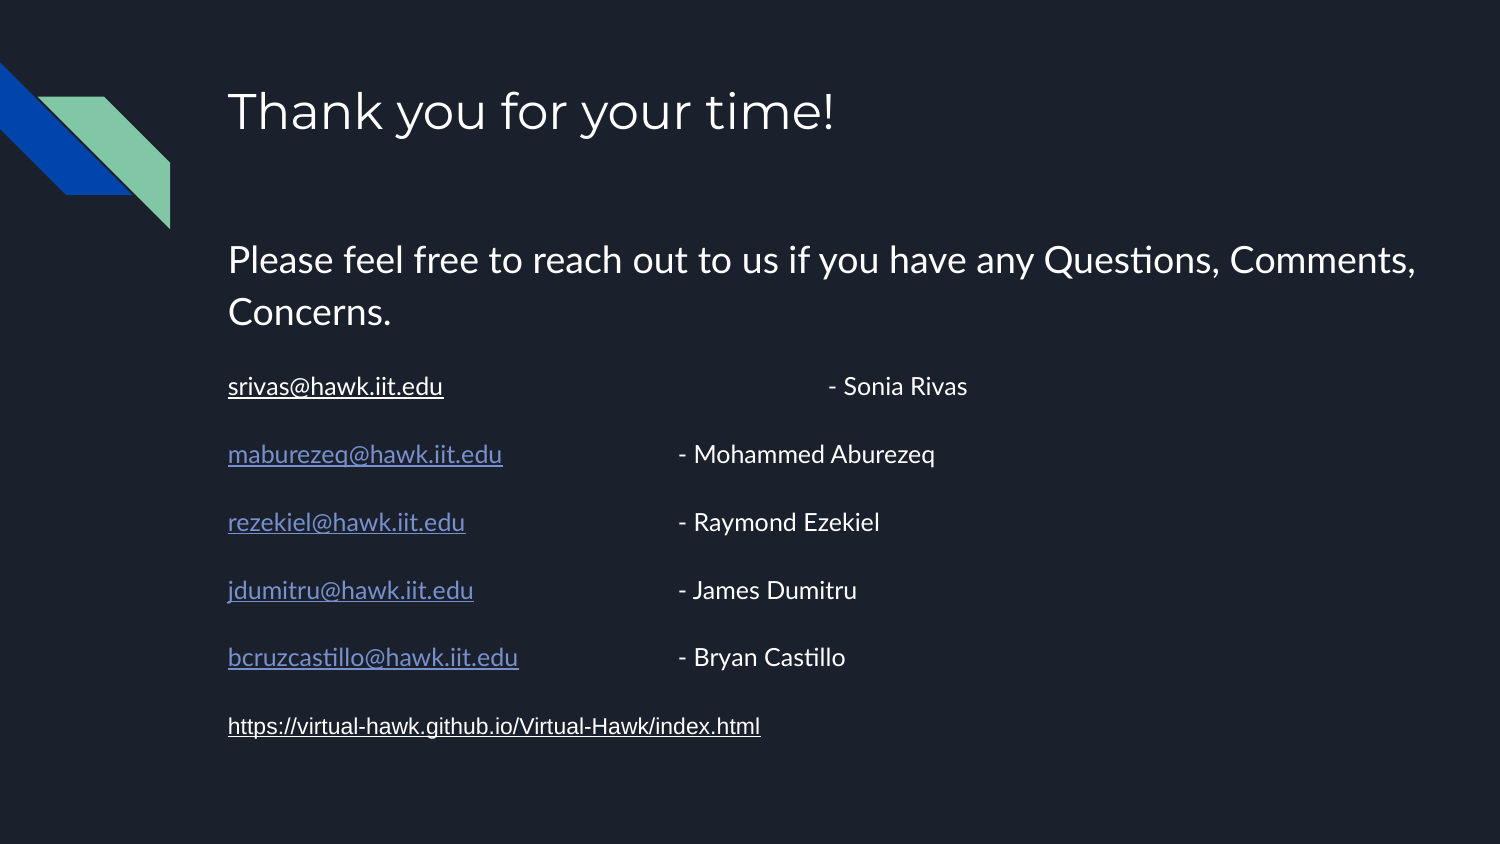

# Thank you for your time!
Please feel free to reach out to us if you have any Questions, Comments, Concerns.
srivas@hawk.iit.edu 			- Sonia Rivas
maburezeq@hawk.iit.edu 		- Mohammed Aburezeq
rezekiel@hawk.iit.edu 		- Raymond Ezekiel
jdumitru@hawk.iit.edu		- James Dumitru
bcruzcastillo@hawk.iit.edu 		- Bryan Castillo
https://virtual-hawk.github.io/Virtual-Hawk/index.html